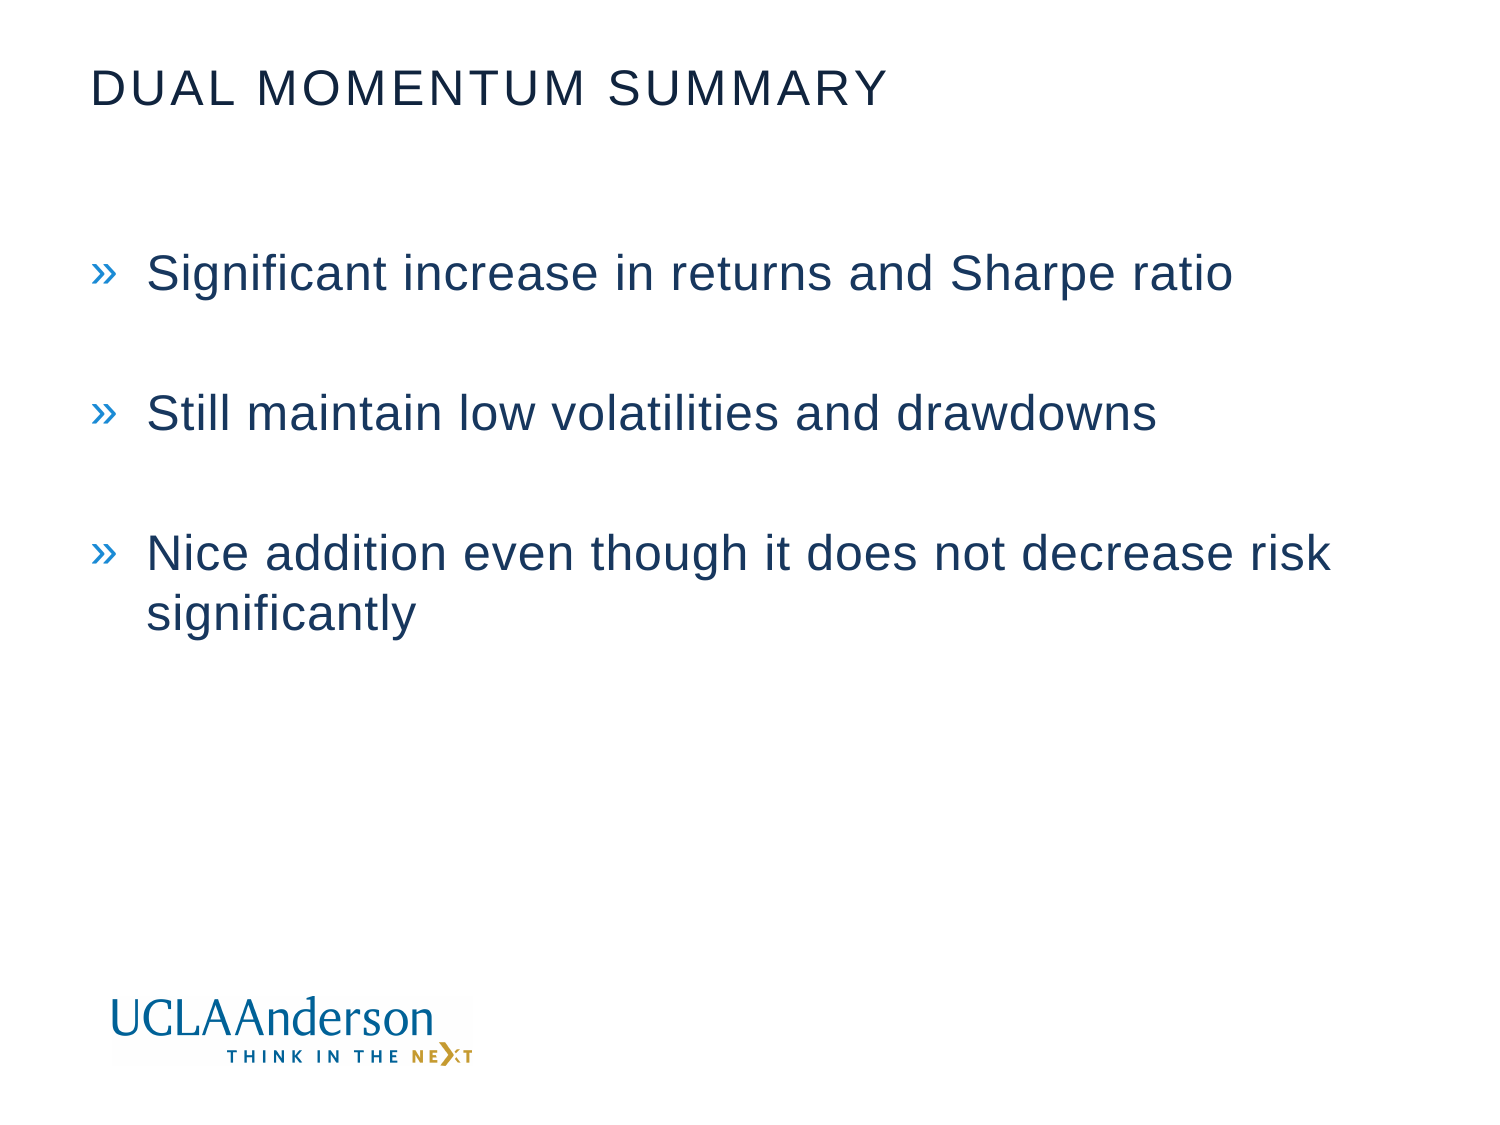

# Dual momentum summary
Significant increase in returns and Sharpe ratio

Still maintain low volatilities and drawdowns

Nice addition even though it does not decrease risk significantly